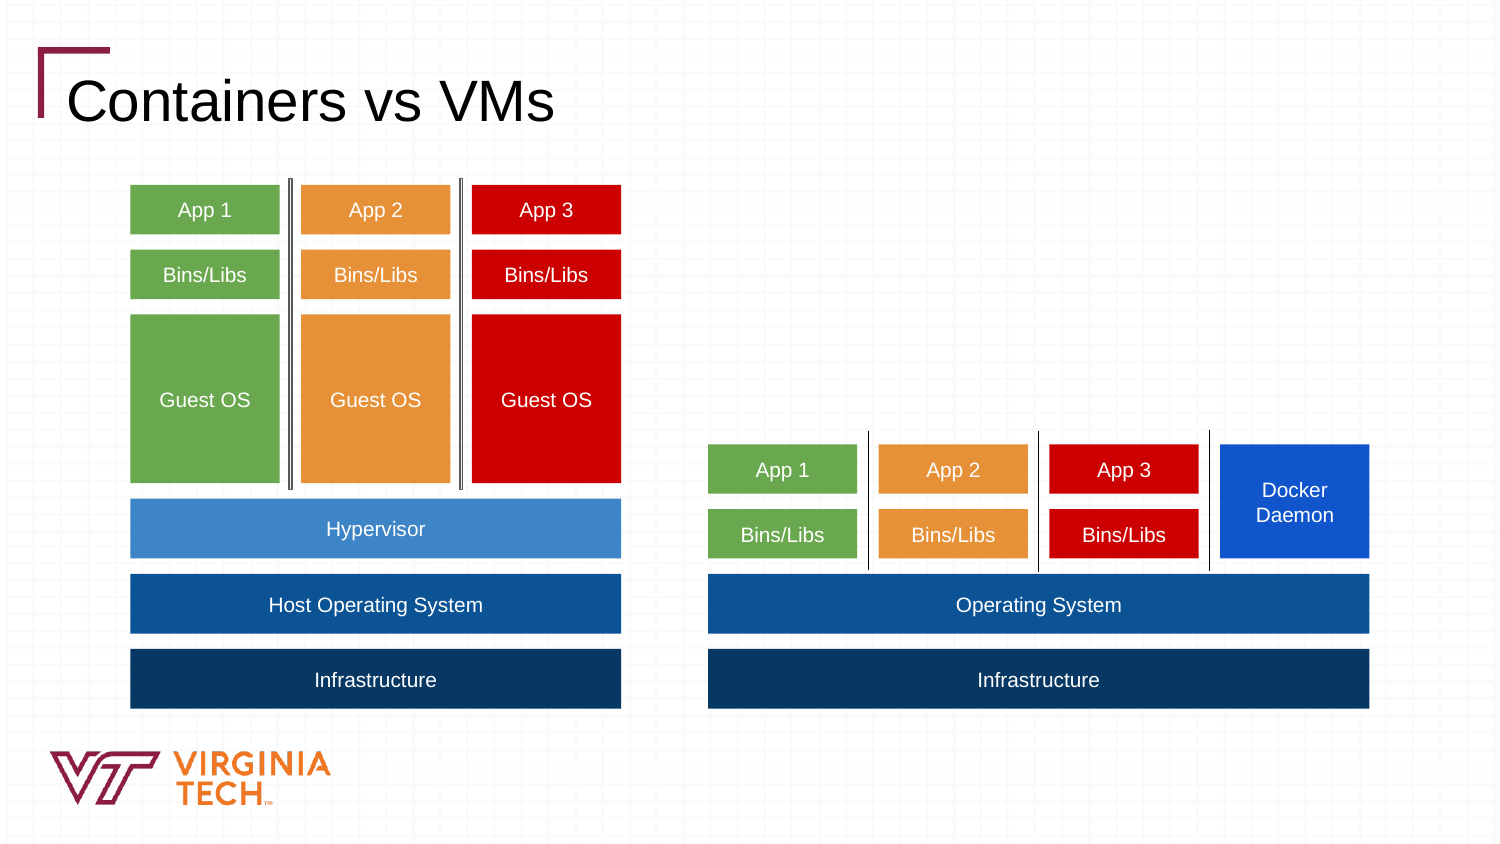

# Containers vs VMs

App 1
App 2
App 3
Bins/Libs
Bins/Libs
Bins/Libs
Guest OS
Guest OS
Guest OS
Docker Daemon
App 1
App 2
App 3
Bins/Libs
Bins/Libs
Bins/Libs
Operating System
Infrastructure
Hypervisor
Host Operating System
Infrastructure